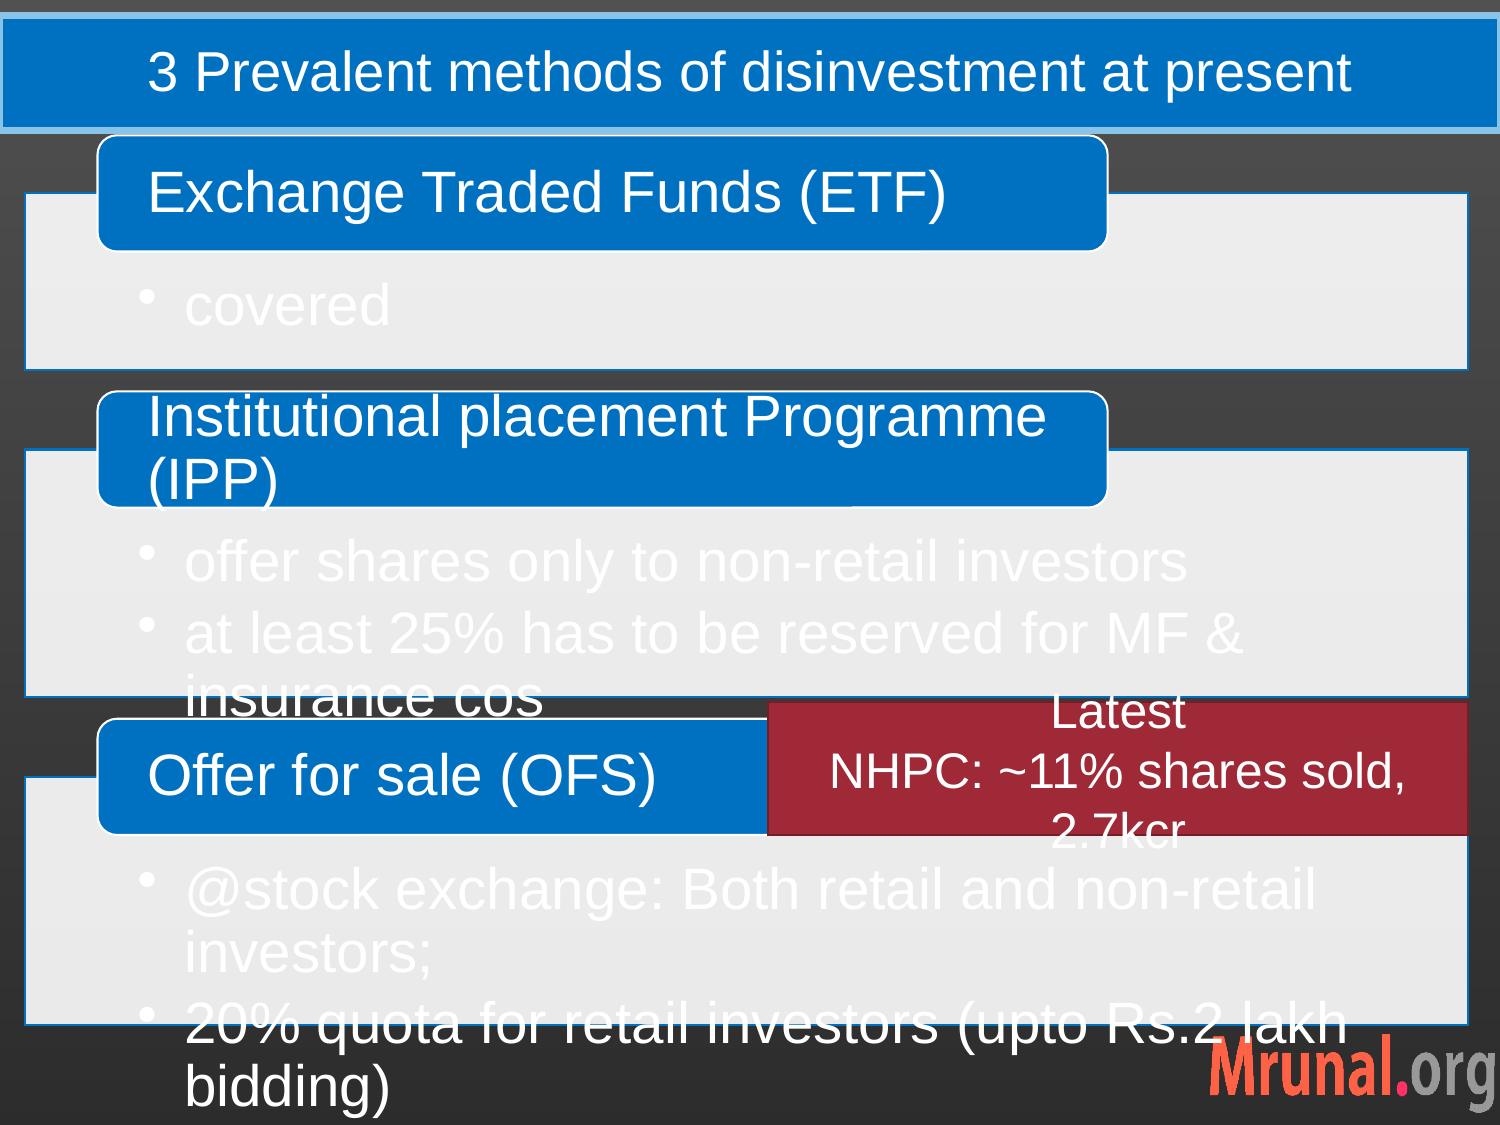

# 3 Prevalent methods of disinvestment at present
covered
Exchange Traded Funds (ETF)
offer shares only to non-retail investors
at least 25% has to be reserved for MF & insurance cos
Institutional placement Programme (IPP)
@stock exchange: Both retail and non-retail investors;
20% quota for retail investors (upto Rs.2 lakh bidding)
Offer for sale (OFS)
Latest
NHPC: ~11% shares sold, 2.7kcr